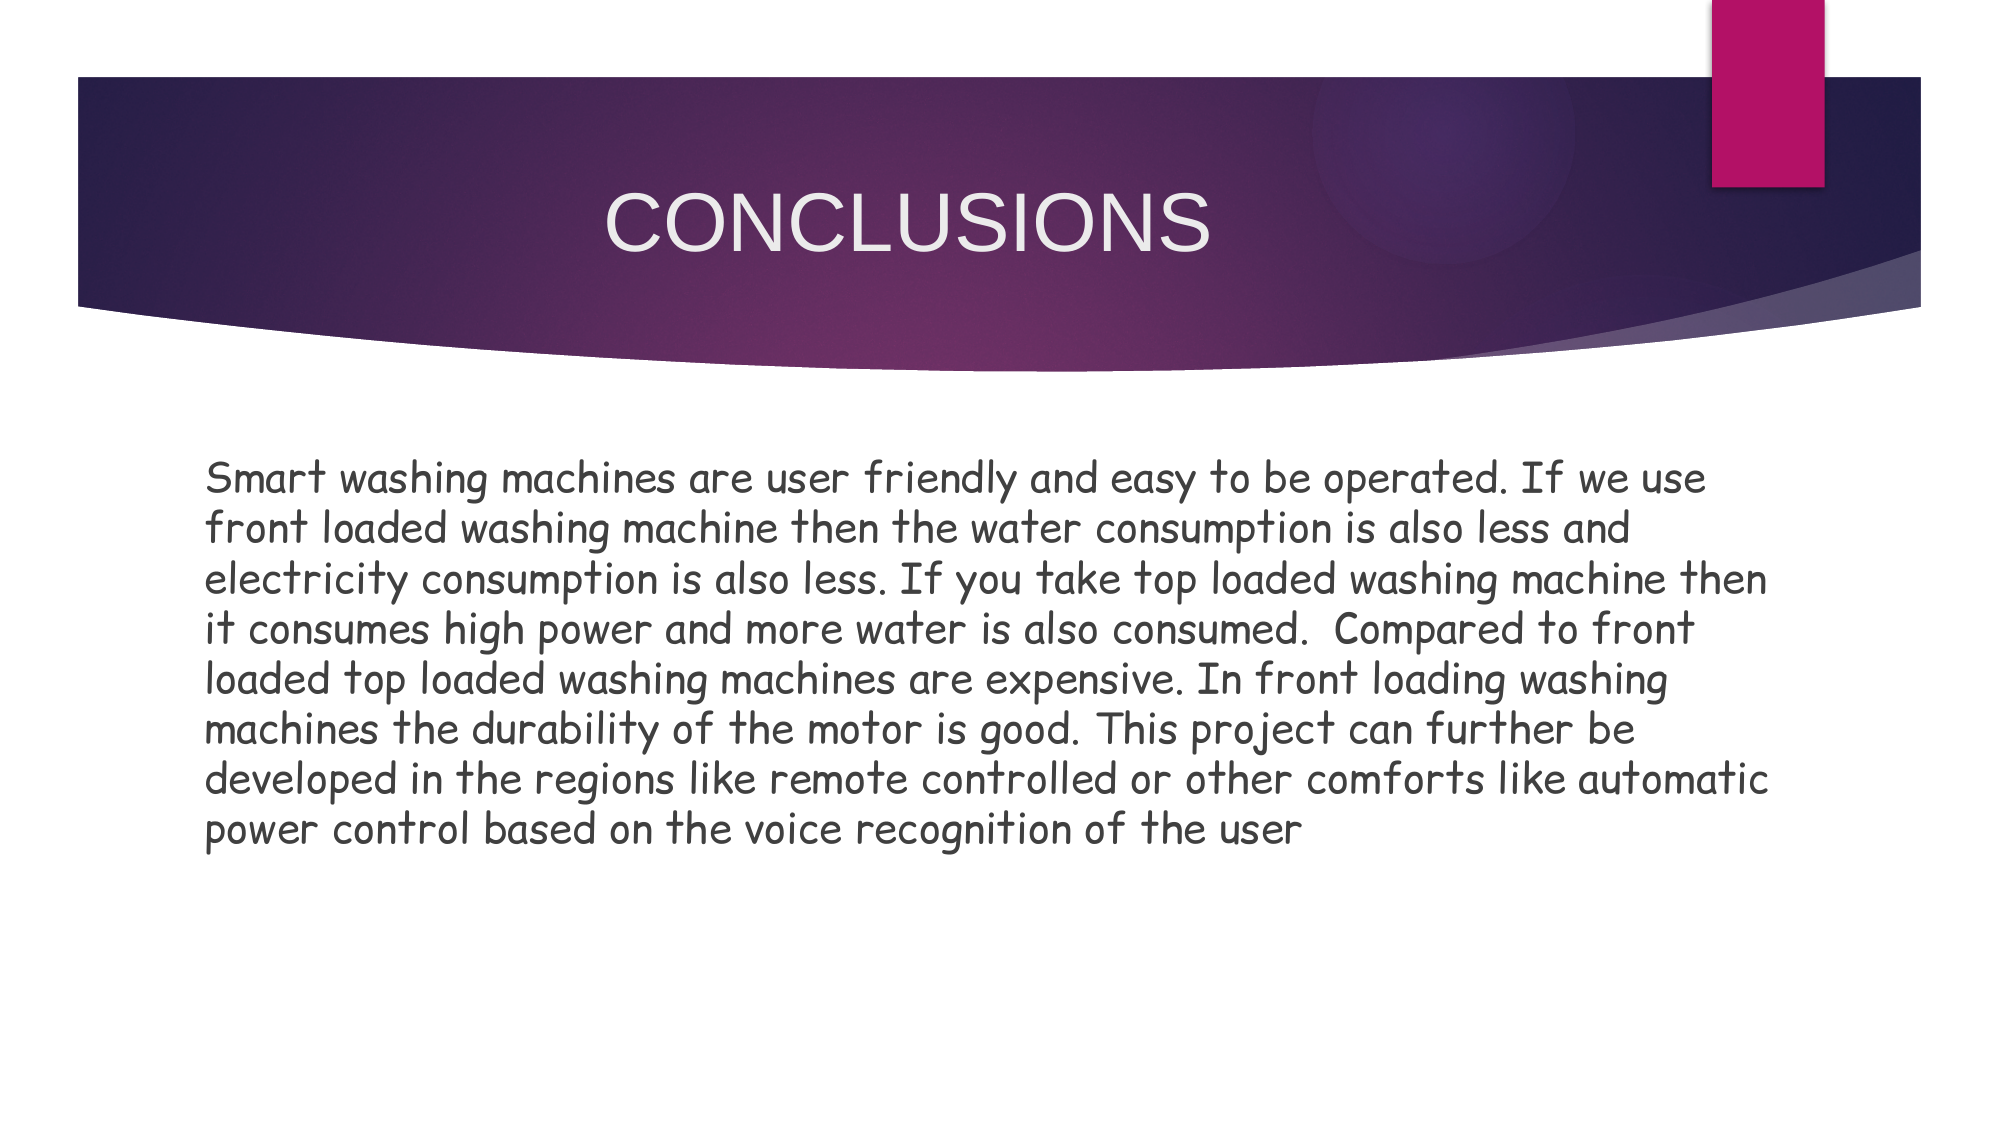

# CONCLUSIONS
Smart washing machines are user friendly and easy to be operated. If we use front loaded washing machine then the water consumption is also less and electricity consumption is also less. If you take top loaded washing machine then it consumes high power and more water is also consumed.  Compared to front loaded top loaded washing machines are expensive. In front loading washing machines the durability of the motor is good. This project can further be developed in the regions like remote controlled or other comforts like automatic power control based on the voice recognition of the user